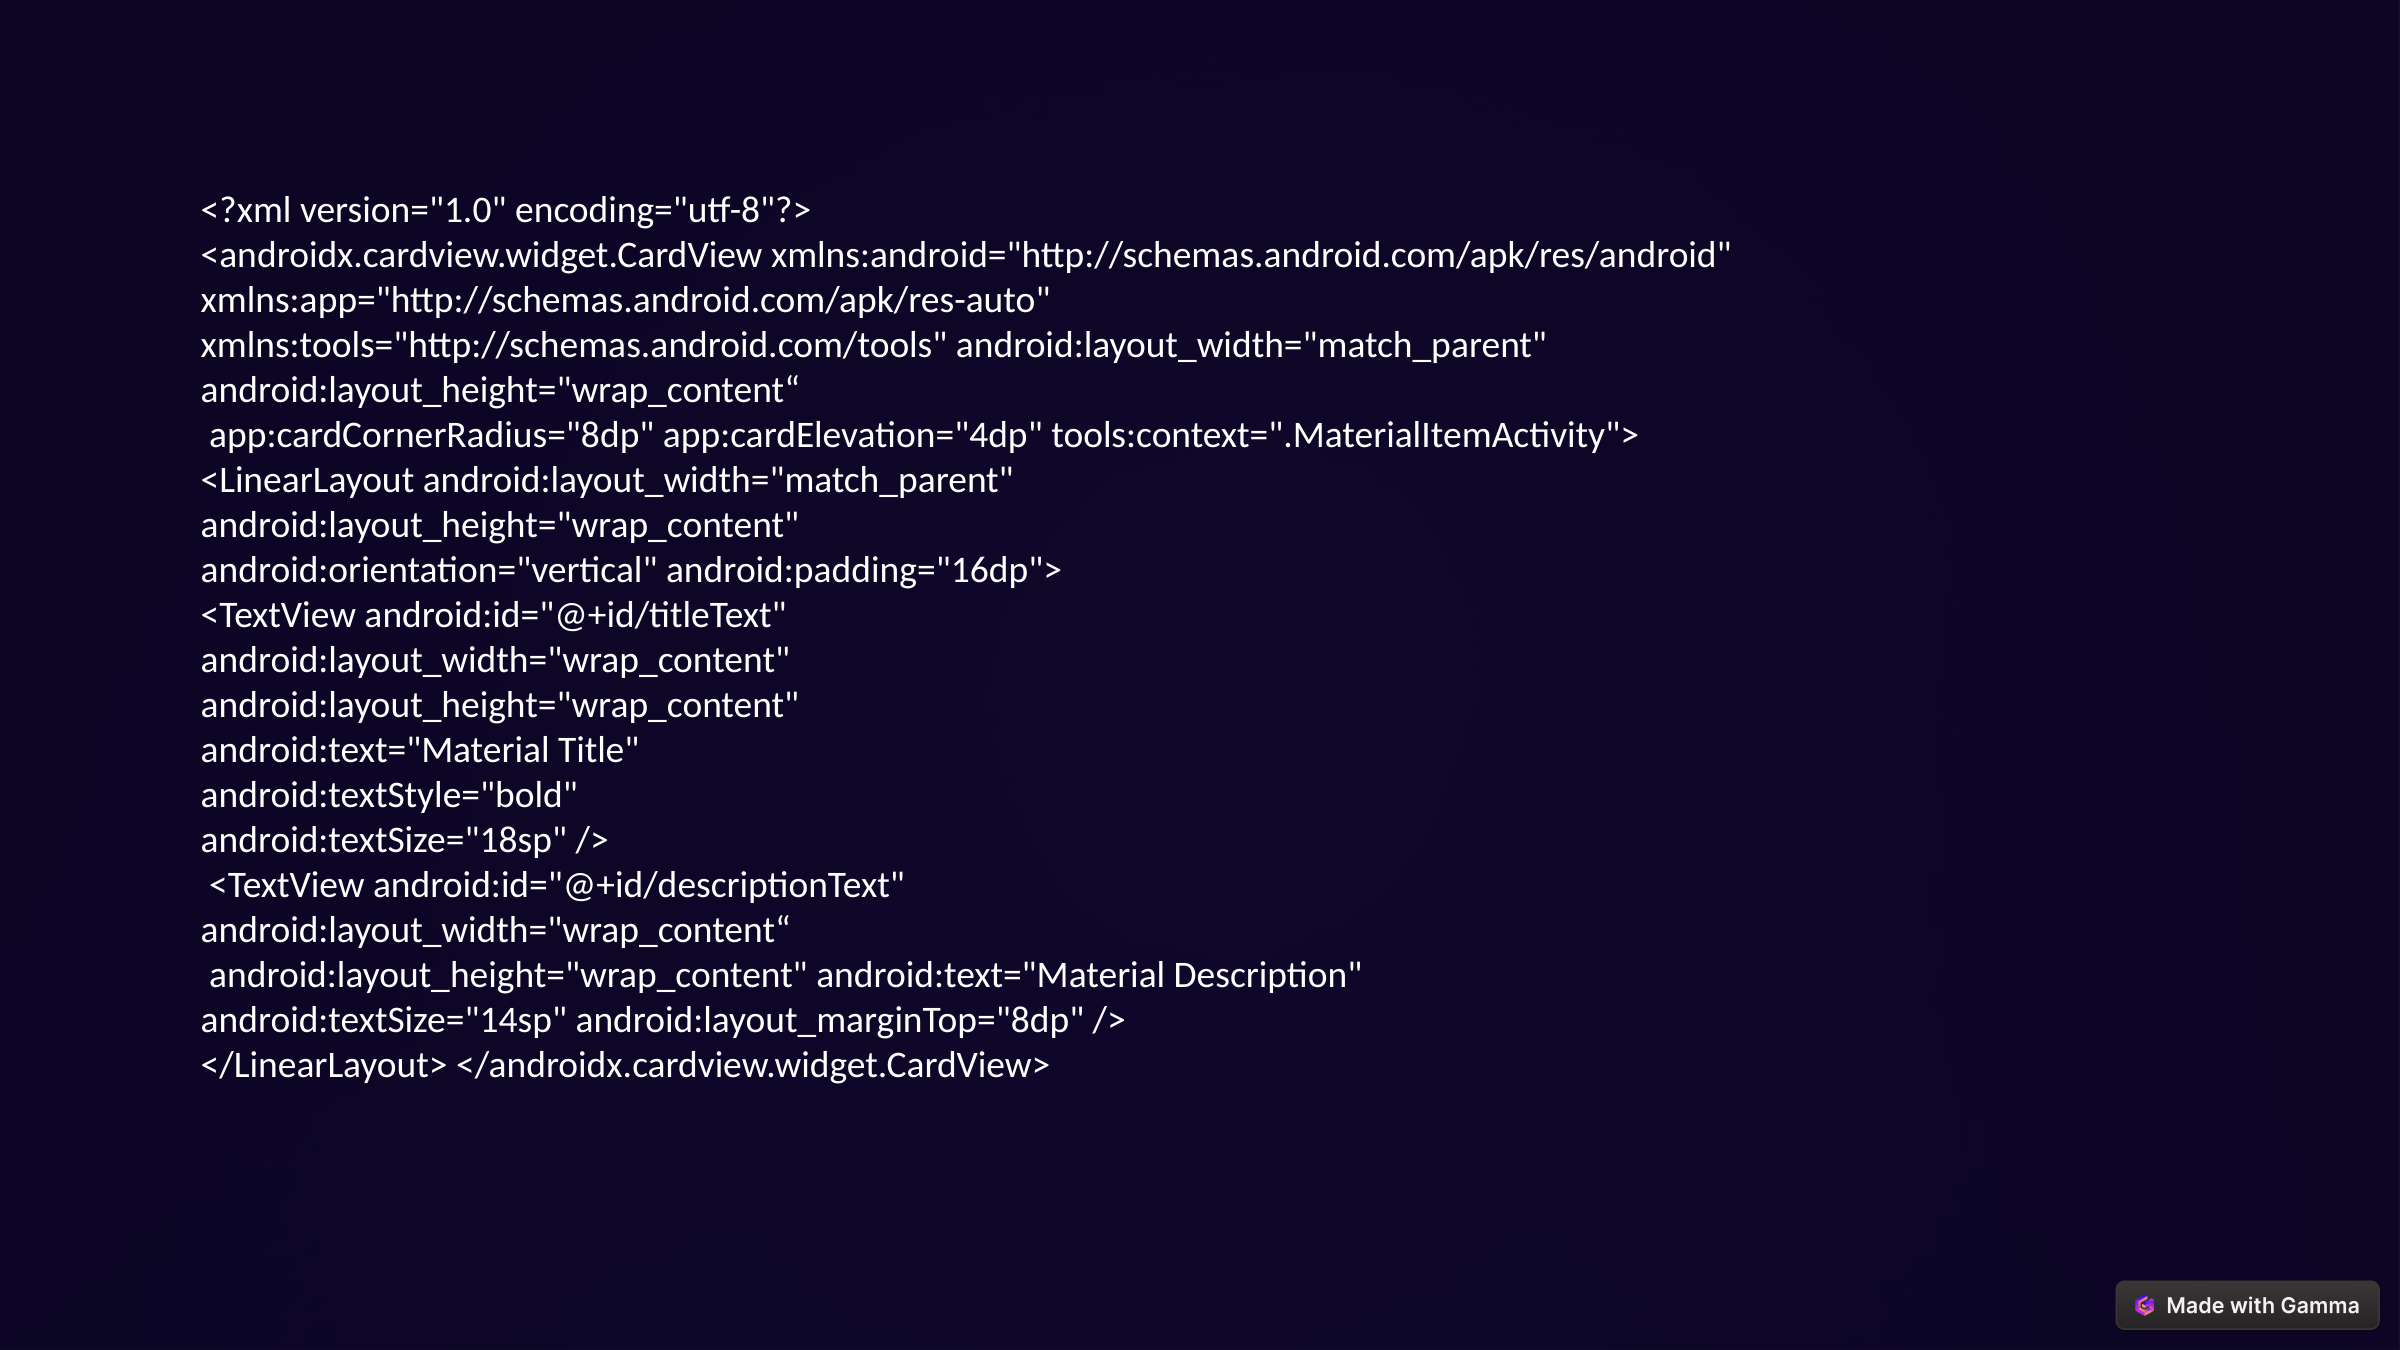

<?xml version="1.0" encoding="utf-8"?>
<androidx.cardview.widget.CardView xmlns:android="http://schemas.android.com/apk/res/android" xmlns:app="http://schemas.android.com/apk/res-auto"
xmlns:tools="http://schemas.android.com/tools" android:layout_width="match_parent"
android:layout_height="wrap_content“
 app:cardCornerRadius="8dp" app:cardElevation="4dp" tools:context=".MaterialItemActivity">
<LinearLayout android:layout_width="match_parent"
android:layout_height="wrap_content"
android:orientation="vertical" android:padding="16dp">
<TextView android:id="@+id/titleText"
android:layout_width="wrap_content"
android:layout_height="wrap_content"
android:text="Material Title"
android:textStyle="bold"
android:textSize="18sp" />
 <TextView android:id="@+id/descriptionText"
android:layout_width="wrap_content“
 android:layout_height="wrap_content" android:text="Material Description"
android:textSize="14sp" android:layout_marginTop="8dp" />
</LinearLayout> </androidx.cardview.widget.CardView>